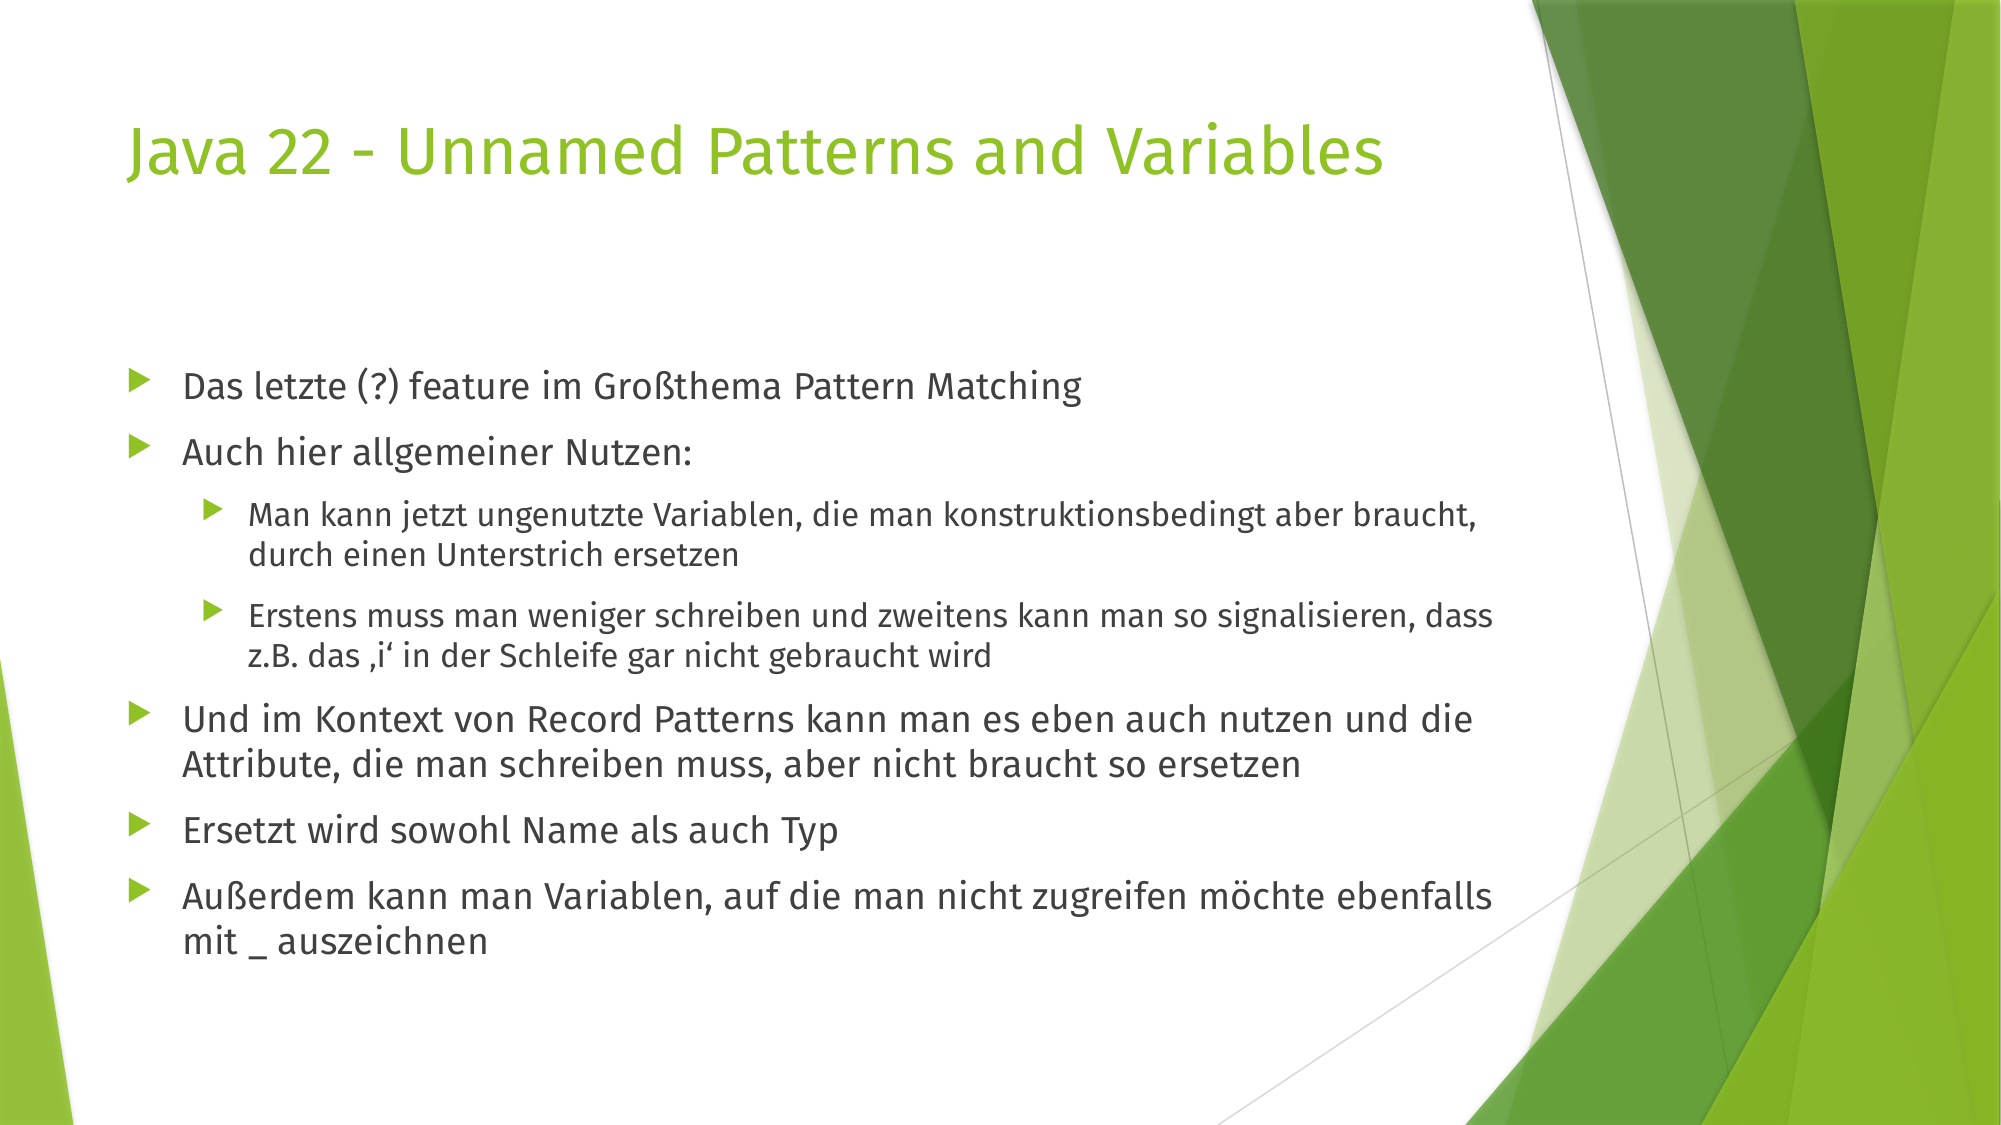

# Java 22 - Unnamed Patterns and Variables
Das letzte (?) feature im Großthema Pattern Matching
Auch hier allgemeiner Nutzen:
Man kann jetzt ungenutzte Variablen, die man konstruktionsbedingt aber braucht, durch einen Unterstrich ersetzen
Erstens muss man weniger schreiben und zweitens kann man so signalisieren, dass z.B. das ‚i‘ in der Schleife gar nicht gebraucht wird
Und im Kontext von Record Patterns kann man es eben auch nutzen und die Attribute, die man schreiben muss, aber nicht braucht so ersetzen
Ersetzt wird sowohl Name als auch Typ
Außerdem kann man Variablen, auf die man nicht zugreifen möchte ebenfalls mit _ auszeichnen